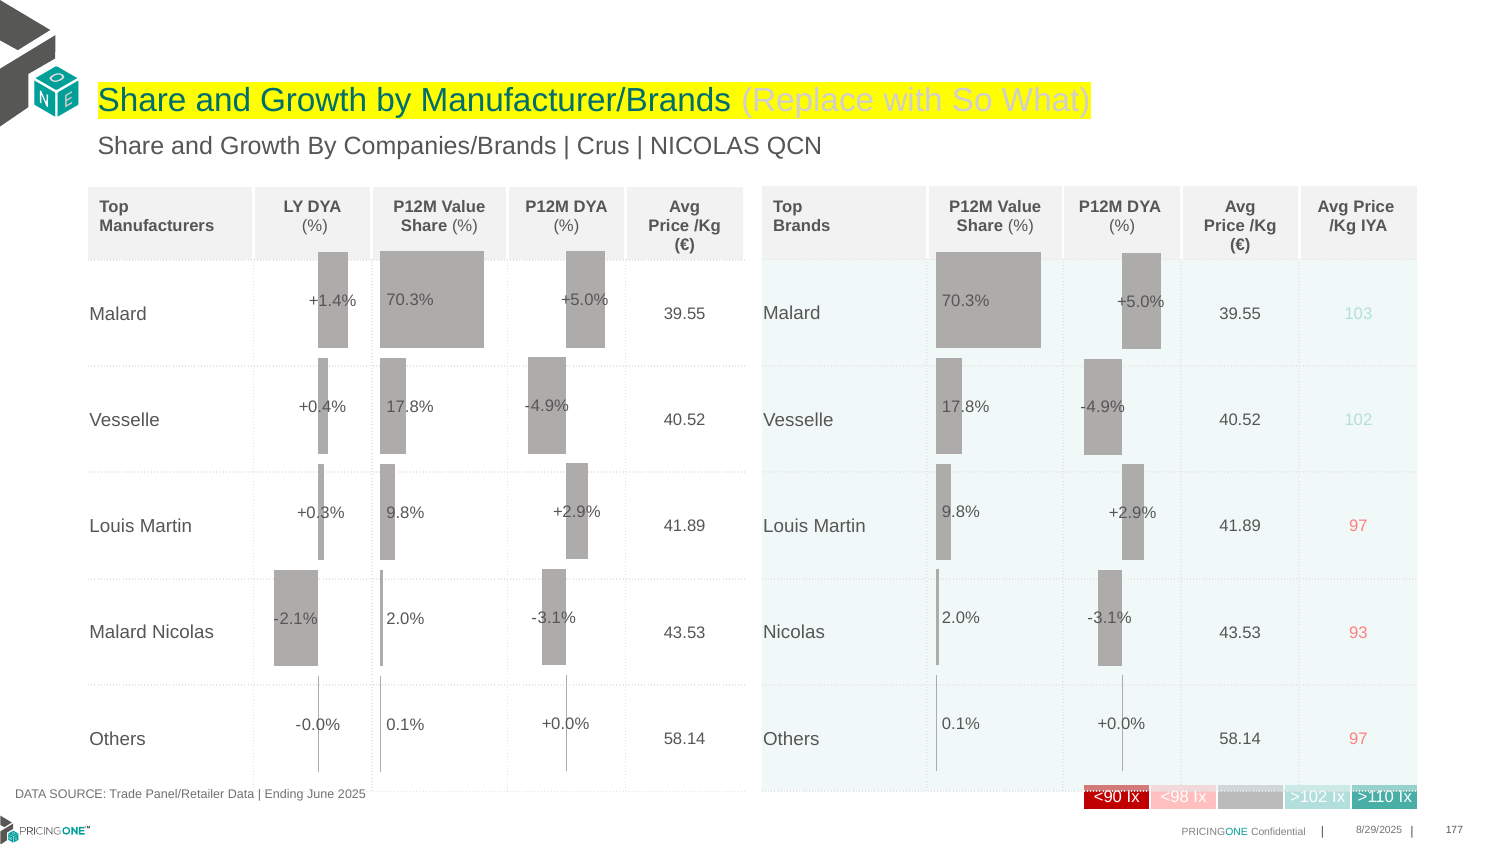

# Share and Growth by Manufacturer/Brands (Replace with So What)

Share and Growth By Companies/Brands | Crus | NICOLAS QCN
| Top Brands | P12M Value Share (%) | P12M DYA (%) | Avg Price /Kg (€) | Avg Price /Kg IYA |
| --- | --- | --- | --- | --- |
| Malard |  |  | 39.55 | 103 |
| Vesselle |  |  | 40.52 | 102 |
| Louis Martin |  |  | 41.89 | 97 |
| Nicolas |  |  | 43.53 | 93 |
| Others |  |  | 58.14 | 97 |
| Top Manufacturers | LY DYA (%) | P12M Value Share (%) | P12M DYA (%) | Avg Price /Kg (€) |
| --- | --- | --- | --- | --- |
| Malard |  |  |  | 39.55 |
| Vesselle |  |  |  | 40.52 |
| Louis Martin |  |  |  | 41.89 |
| Malard Nicolas |  |  |  | 43.53 |
| Others |  |  |  | 58.14 |

### Chart

| Category | Share DYA P12M |
|---|---|
| None | 0.05002171379187348 |

### Chart

| Category | Value Share P12M |
|---|---|
| None | 0.702912272728548 |

### Chart

| Category | Share DYA LY |
|---|---|
| None | 0.014193443463933475 |

### Chart

| Category | Value Share |
|---|---|
| None | 0.702912272728548 |

### Chart

| Category | Share DYA |
|---|---|
| None | 0.05002171379187348 |
DATA SOURCE: Trade Panel/Retailer Data | Ending June 2025
| <90 Ix | <98 Ix |  | >102 Ix | >110 Ix |
| --- | --- | --- | --- | --- |

8/29/2025
177